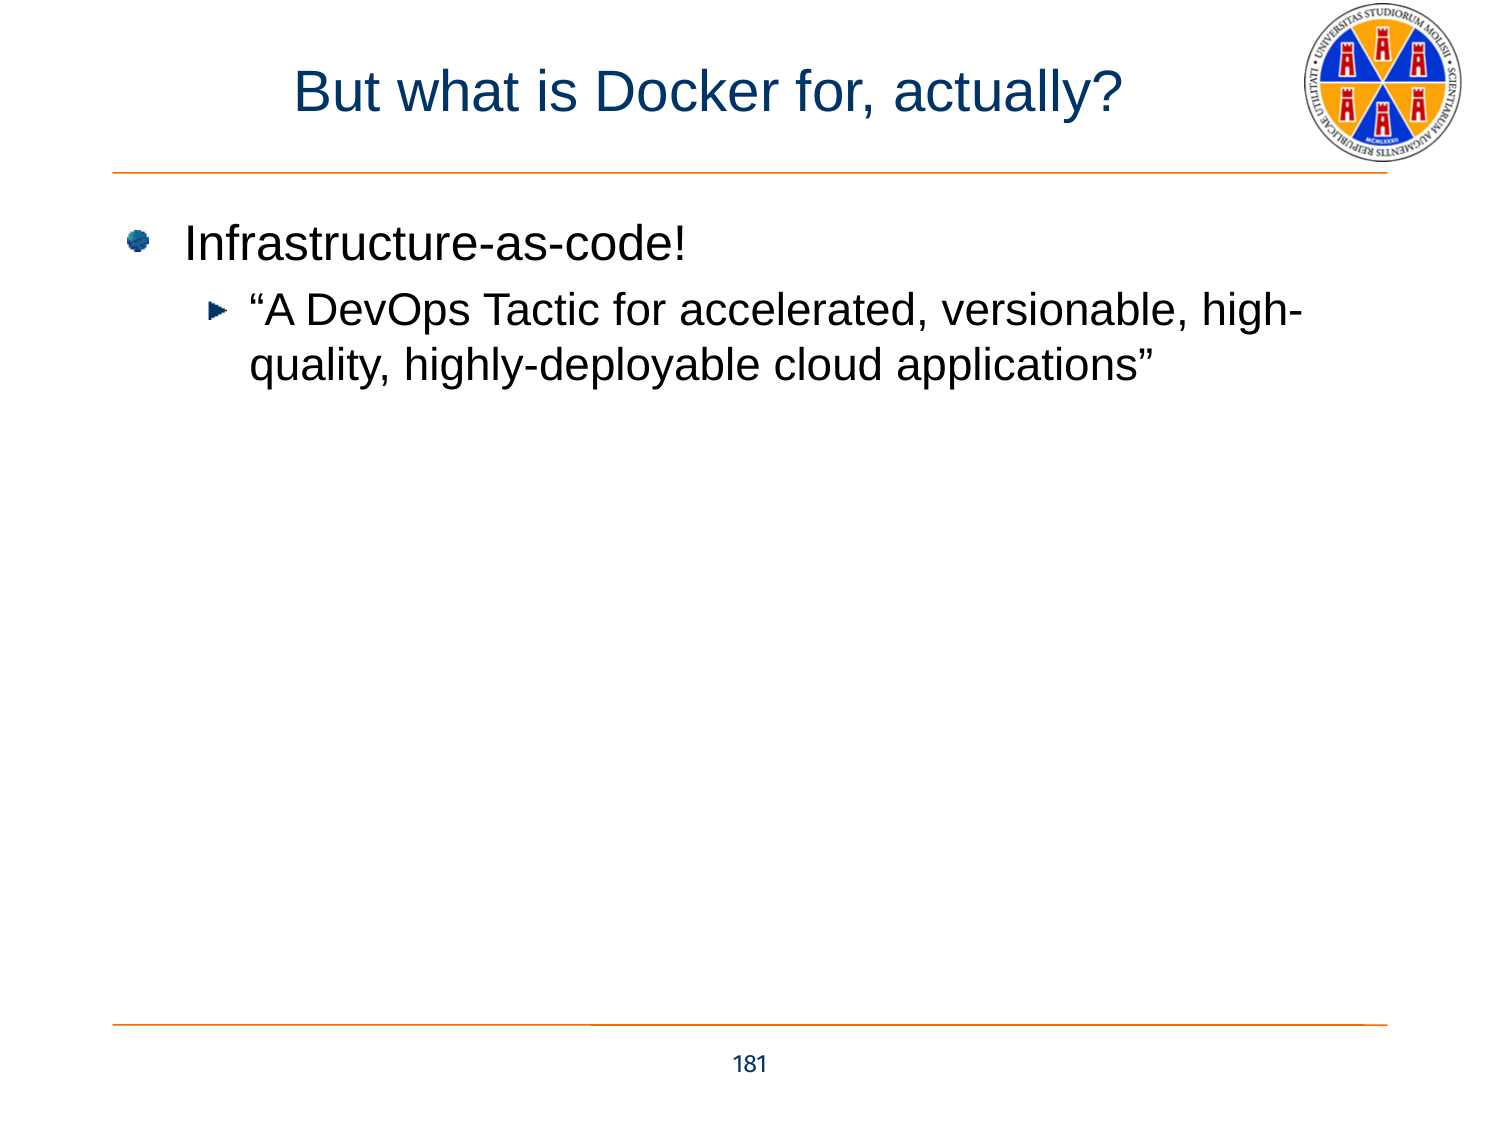

# But what is Docker for, actually?
Infrastructure-as-code!
“A DevOps Tactic for accelerated, versionable, high-quality, highly-deployable cloud applications”
181